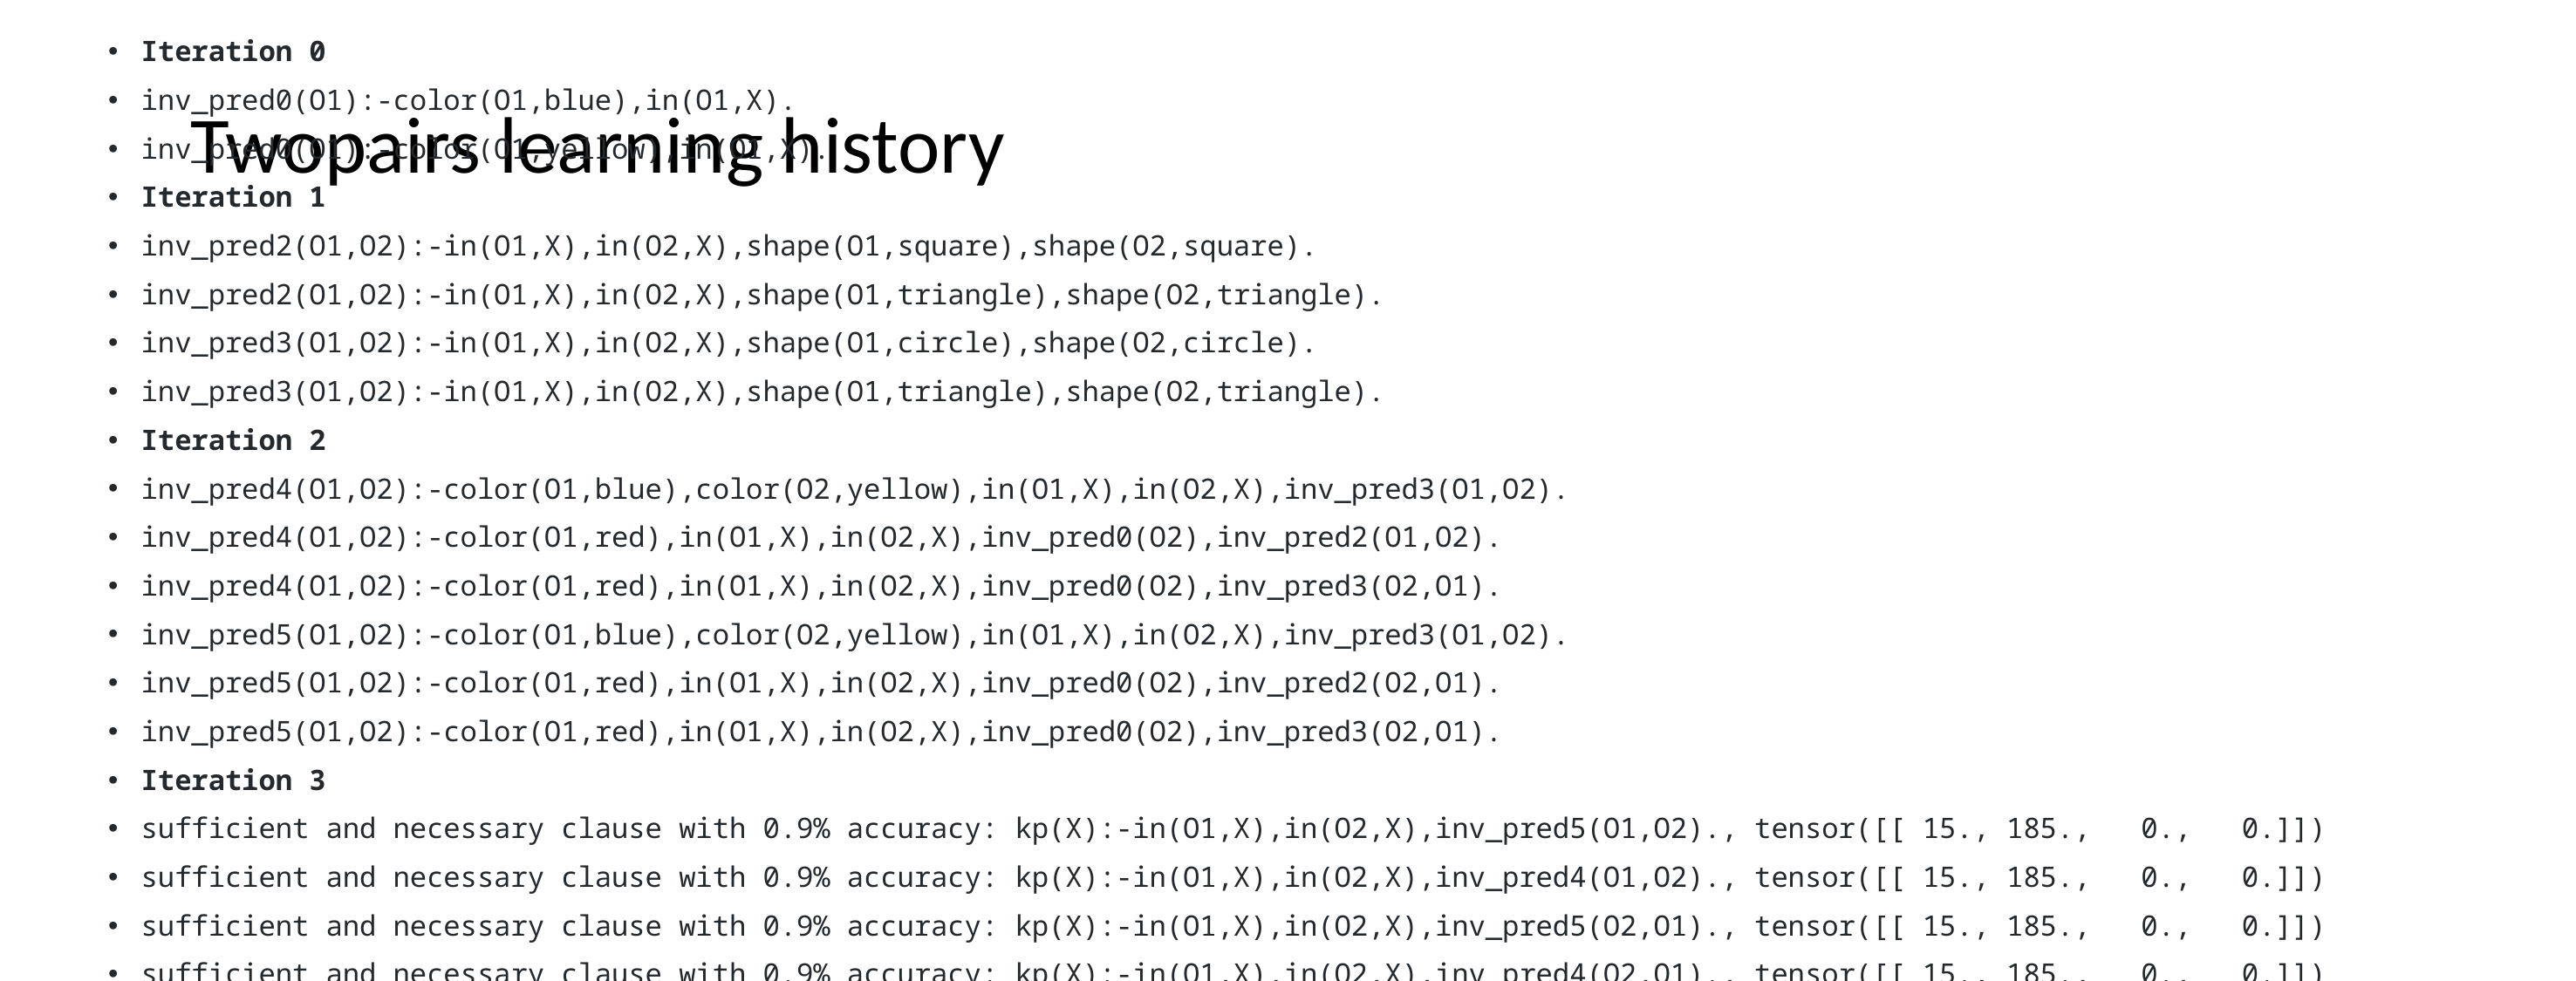

Iteration 0
inv_pred0(O1):-color(O1,blue),in(O1,X).
inv_pred0(O1):-color(O1,yellow),in(O1,X).
Iteration 1
inv_pred2(O1,O2):-in(O1,X),in(O2,X),shape(O1,square),shape(O2,square).
inv_pred2(O1,O2):-in(O1,X),in(O2,X),shape(O1,triangle),shape(O2,triangle).
inv_pred3(O1,O2):-in(O1,X),in(O2,X),shape(O1,circle),shape(O2,circle).
inv_pred3(O1,O2):-in(O1,X),in(O2,X),shape(O1,triangle),shape(O2,triangle).
Iteration 2
inv_pred4(O1,O2):-color(O1,blue),color(O2,yellow),in(O1,X),in(O2,X),inv_pred3(O1,O2).
inv_pred4(O1,O2):-color(O1,red),in(O1,X),in(O2,X),inv_pred0(O2),inv_pred2(O1,O2).
inv_pred4(O1,O2):-color(O1,red),in(O1,X),in(O2,X),inv_pred0(O2),inv_pred3(O2,O1).
inv_pred5(O1,O2):-color(O1,blue),color(O2,yellow),in(O1,X),in(O2,X),inv_pred3(O1,O2).
inv_pred5(O1,O2):-color(O1,red),in(O1,X),in(O2,X),inv_pred0(O2),inv_pred2(O2,O1).
inv_pred5(O1,O2):-color(O1,red),in(O1,X),in(O2,X),inv_pred0(O2),inv_pred3(O2,O1).
Iteration 3
sufficient and necessary clause with 0.9% accuracy: kp(X):-in(O1,X),in(O2,X),inv_pred5(O1,O2)., tensor([[ 15., 185.,   0.,   0.]])
sufficient and necessary clause with 0.9% accuracy: kp(X):-in(O1,X),in(O2,X),inv_pred4(O1,O2)., tensor([[ 15., 185.,   0.,   0.]])
sufficient and necessary clause with 0.9% accuracy: kp(X):-in(O1,X),in(O2,X),inv_pred5(O2,O1)., tensor([[ 15., 185.,   0.,   0.]])
sufficient and necessary clause with 0.9% accuracy: kp(X):-in(O1,X),in(O2,X),inv_pred4(O2,O1)., tensor([[ 15., 185.,   0.,   0.]])

# Twopairs learning history